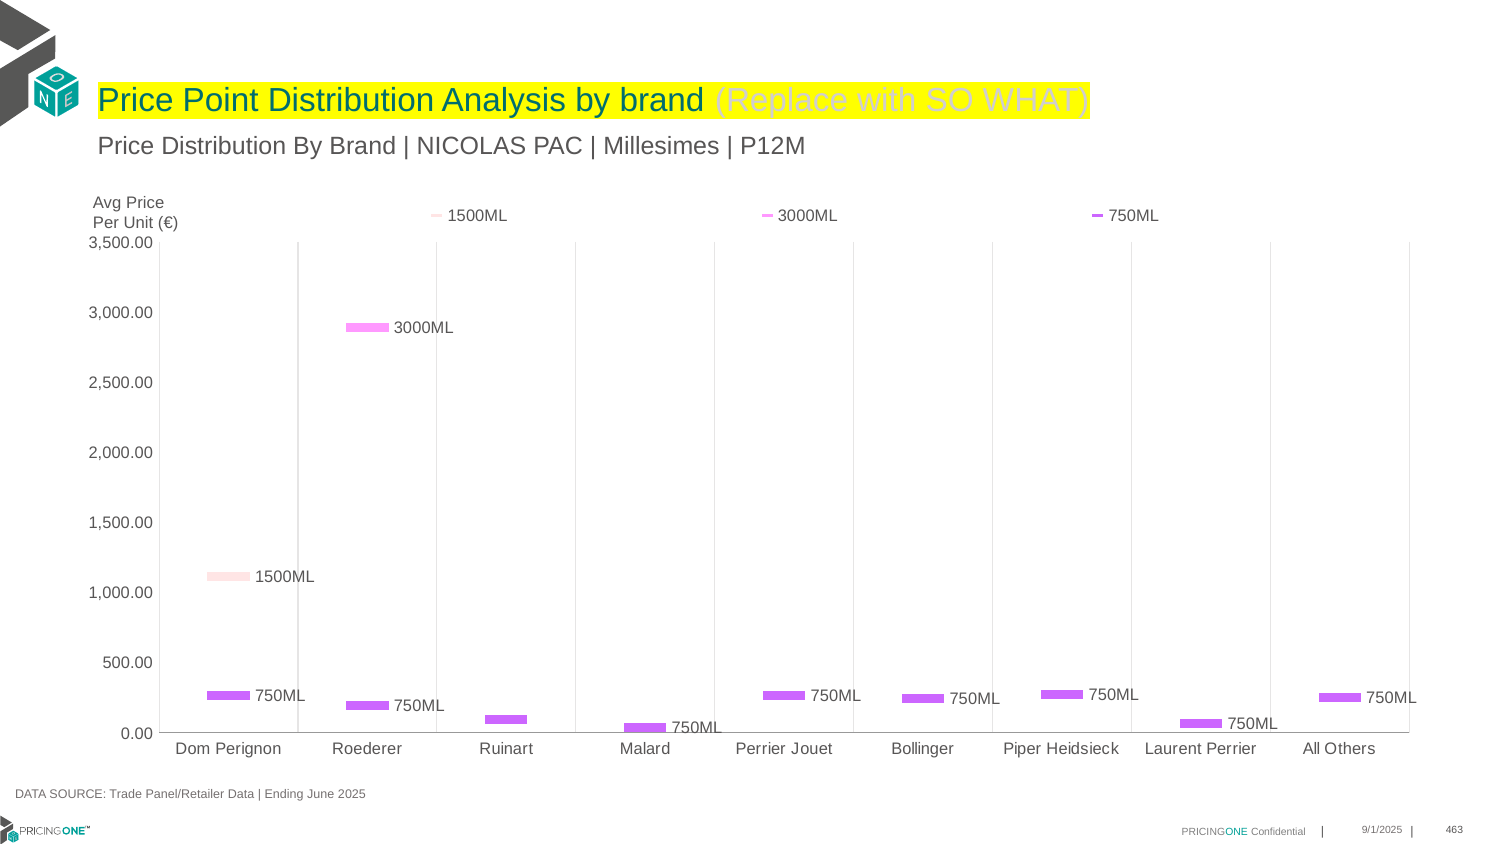

# Price Point Distribution Analysis by brand (Replace with SO WHAT)
Price Distribution By Brand | NICOLAS PAC | Millesimes | P12M

### Chart

| Category | 1500ML | 3000ML | 750ML |
|---|---|---|---|
| Dom Perignon | 1115.0 | None | 265.272 |
| Roederer | None | 2890.0 | 195.9144 |
| Ruinart | None | None | 96.0858 |
| Malard | None | None | 37.6824 |
| Perrier Jouet | None | None | 264.7429 |
| Bollinger | None | None | 245.7576 |
| Piper Heidsieck | None | None | 274.2593 |
| Laurent Perrier | None | None | 65.4819 |
| All Others | None | None | 251.4286 |
Avg Price
Per Unit (€)
DATA SOURCE: Trade Panel/Retailer Data | Ending June 2025
9/1/2025
463